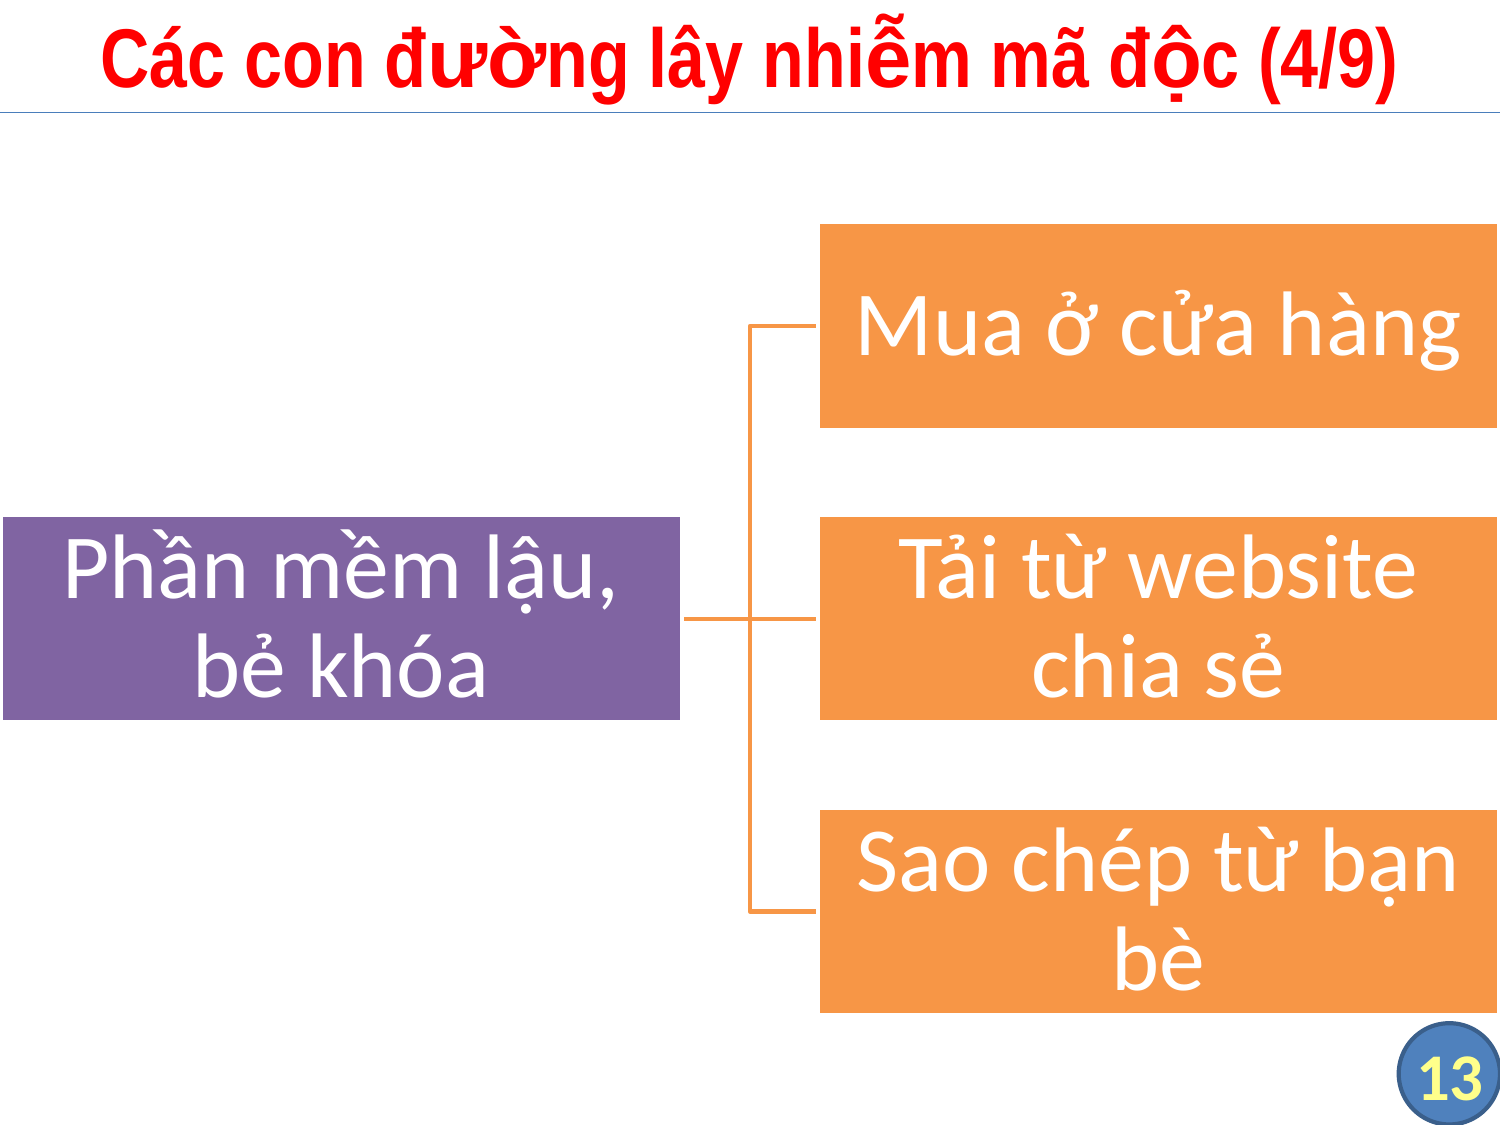

# Các con đường lây nhiễm mã độc (4/9)
Phần mềm lậu, bẻ khóa
Mua ở cửa hàng
Tải từ website chia sẻ
Sao chép từ bạn bè
13